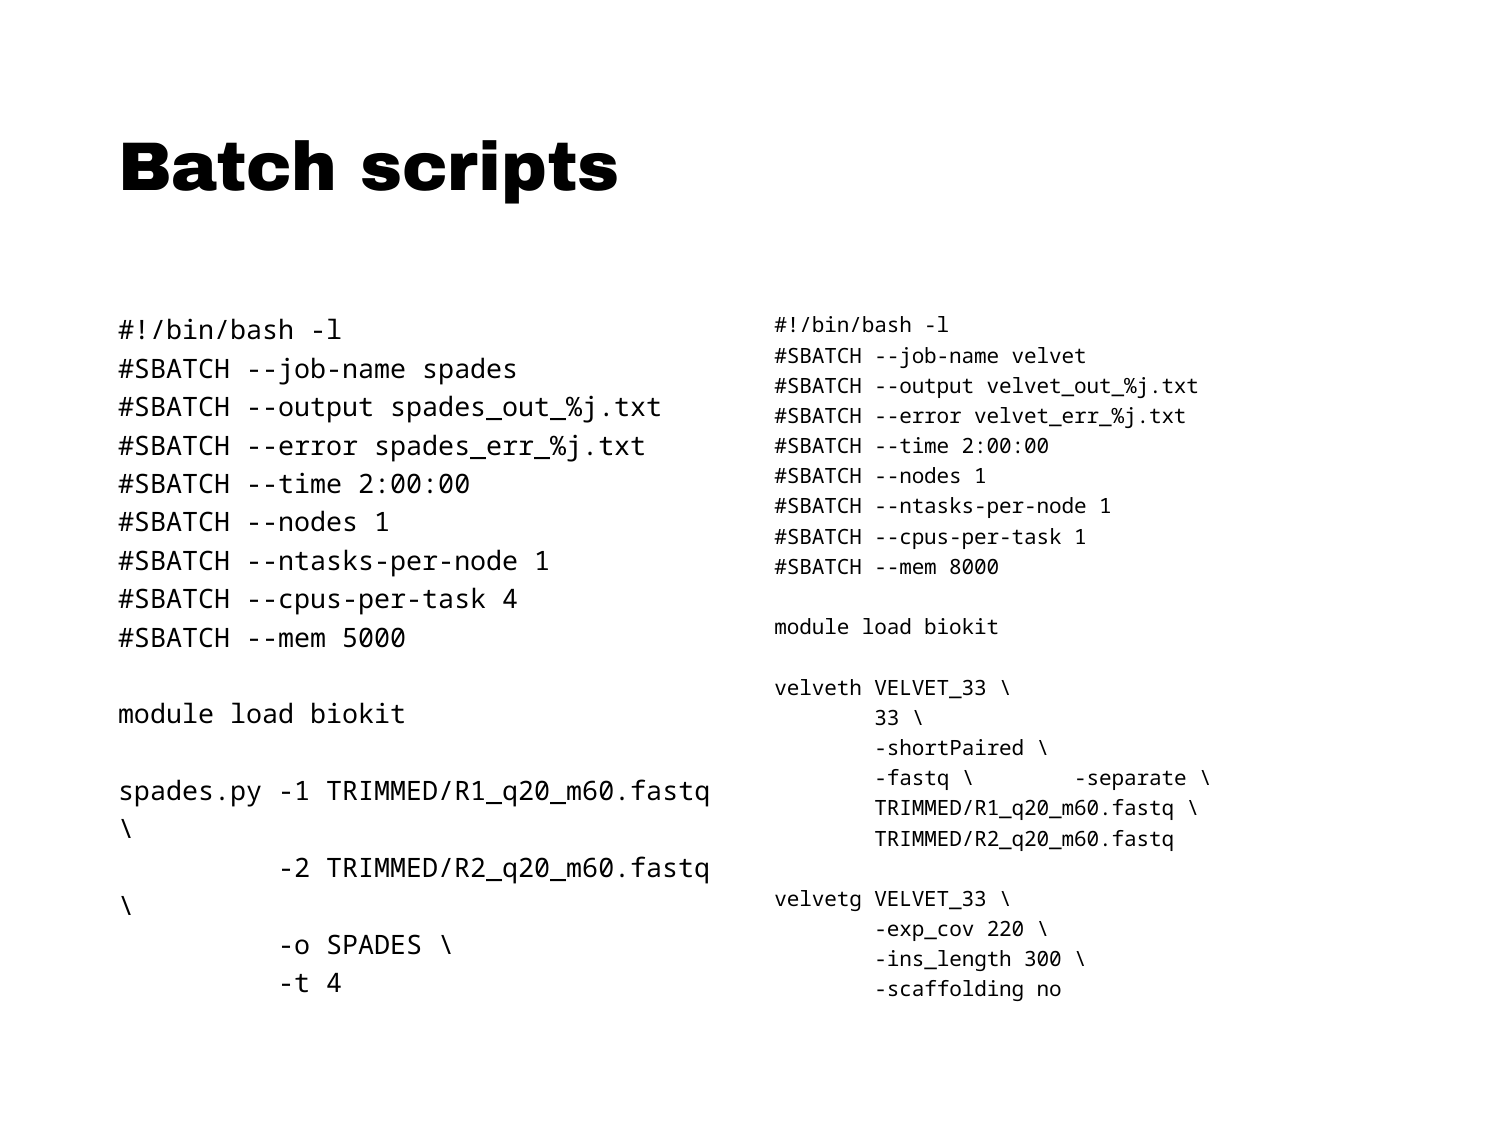

# Batch scripts
#!/bin/bash -l
#SBATCH --job-name spades
#SBATCH --output spades_out_%j.txt
#SBATCH --error spades_err_%j.txt
#SBATCH --time 2:00:00
#SBATCH --nodes 1
#SBATCH --ntasks-per-node 1
#SBATCH --cpus-per-task 4
#SBATCH --mem 5000

module load biokit

spades.py -1 TRIMMED/R1_q20_m60.fastq \
          -2 TRIMMED/R2_q20_m60.fastq \
          -o SPADES \
          -t 4

#!/bin/bash -l
#SBATCH --job-name velvet
#SBATCH --output velvet_out_%j.txt
#SBATCH --error velvet_err_%j.txt
#SBATCH --time 2:00:00
#SBATCH --nodes 1
#SBATCH --ntasks-per-node 1
#SBATCH --cpus-per-task 1
#SBATCH --mem 8000

module load biokit

velveth VELVET_33 \
        33 \
        -shortPaired \
        -fastq \        -separate \
        TRIMMED/R1_q20_m60.fastq \
        TRIMMED/R2_q20_m60.fastq

velvetg VELVET_33 \
        -exp_cov 220 \
        -ins_length 300 \
        -scaffolding no